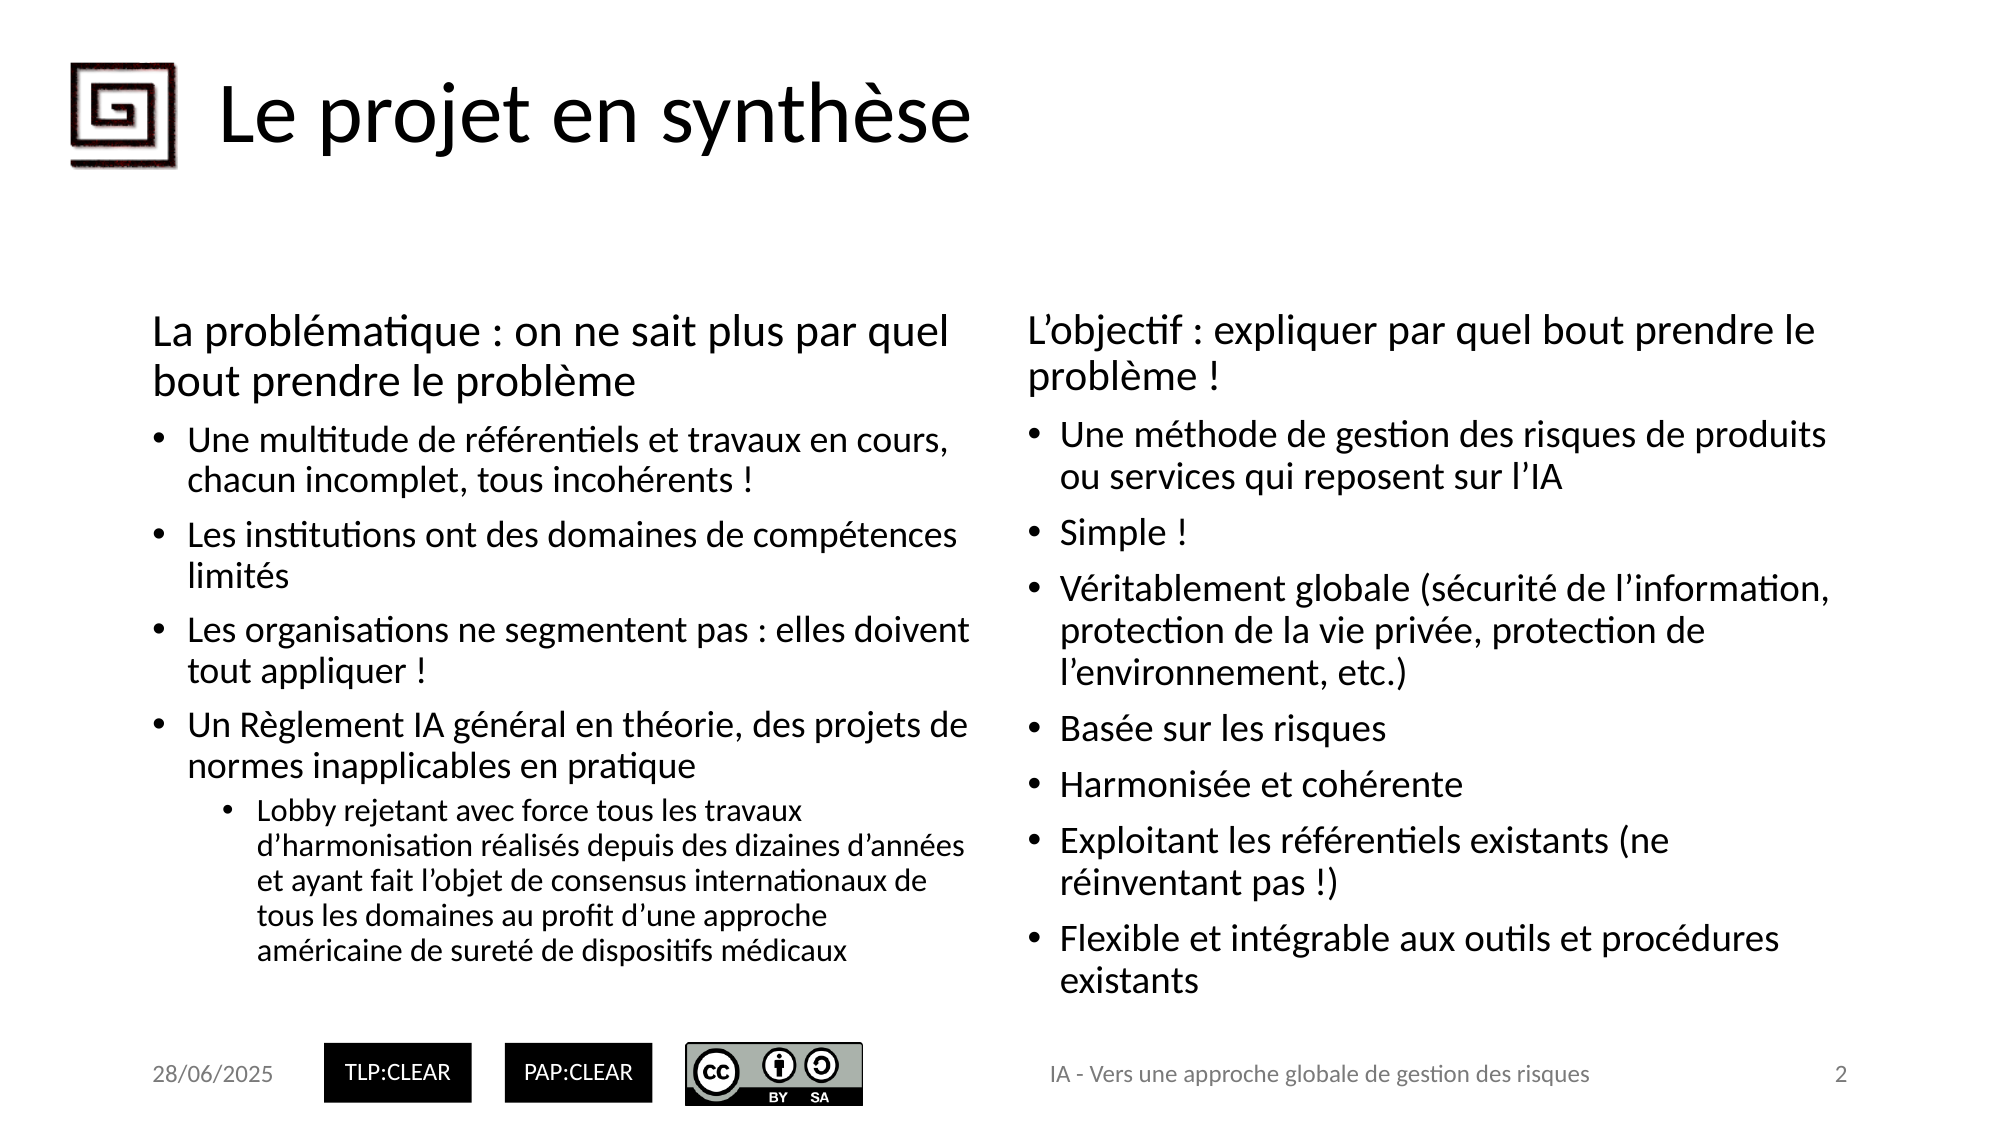

# Le projet en synthèse
La problématique : on ne sait plus par quel bout prendre le problème
Une multitude de référentiels et travaux en cours, chacun incomplet, tous incohérents !
Les institutions ont des domaines de compétences limités
Les organisations ne segmentent pas : elles doivent tout appliquer !
Un Règlement IA général en théorie, des projets de normes inapplicables en pratique
Lobby rejetant avec force tous les travaux d’harmonisation réalisés depuis des dizaines d’années et ayant fait l’objet de consensus internationaux de tous les domaines au profit d’une approche américaine de sureté de dispositifs médicaux
L’objectif : expliquer par quel bout prendre le problème !
Une méthode de gestion des risques de produits ou services qui reposent sur l’IA
Simple !
Véritablement globale (sécurité de l’information, protection de la vie privée, protection de l’environnement, etc.)
Basée sur les risques
Harmonisée et cohérente
Exploitant les référentiels existants (ne réinventant pas !)
Flexible et intégrable aux outils et procédures existants
28/06/2025
IA - Vers une approche globale de gestion des risques
2